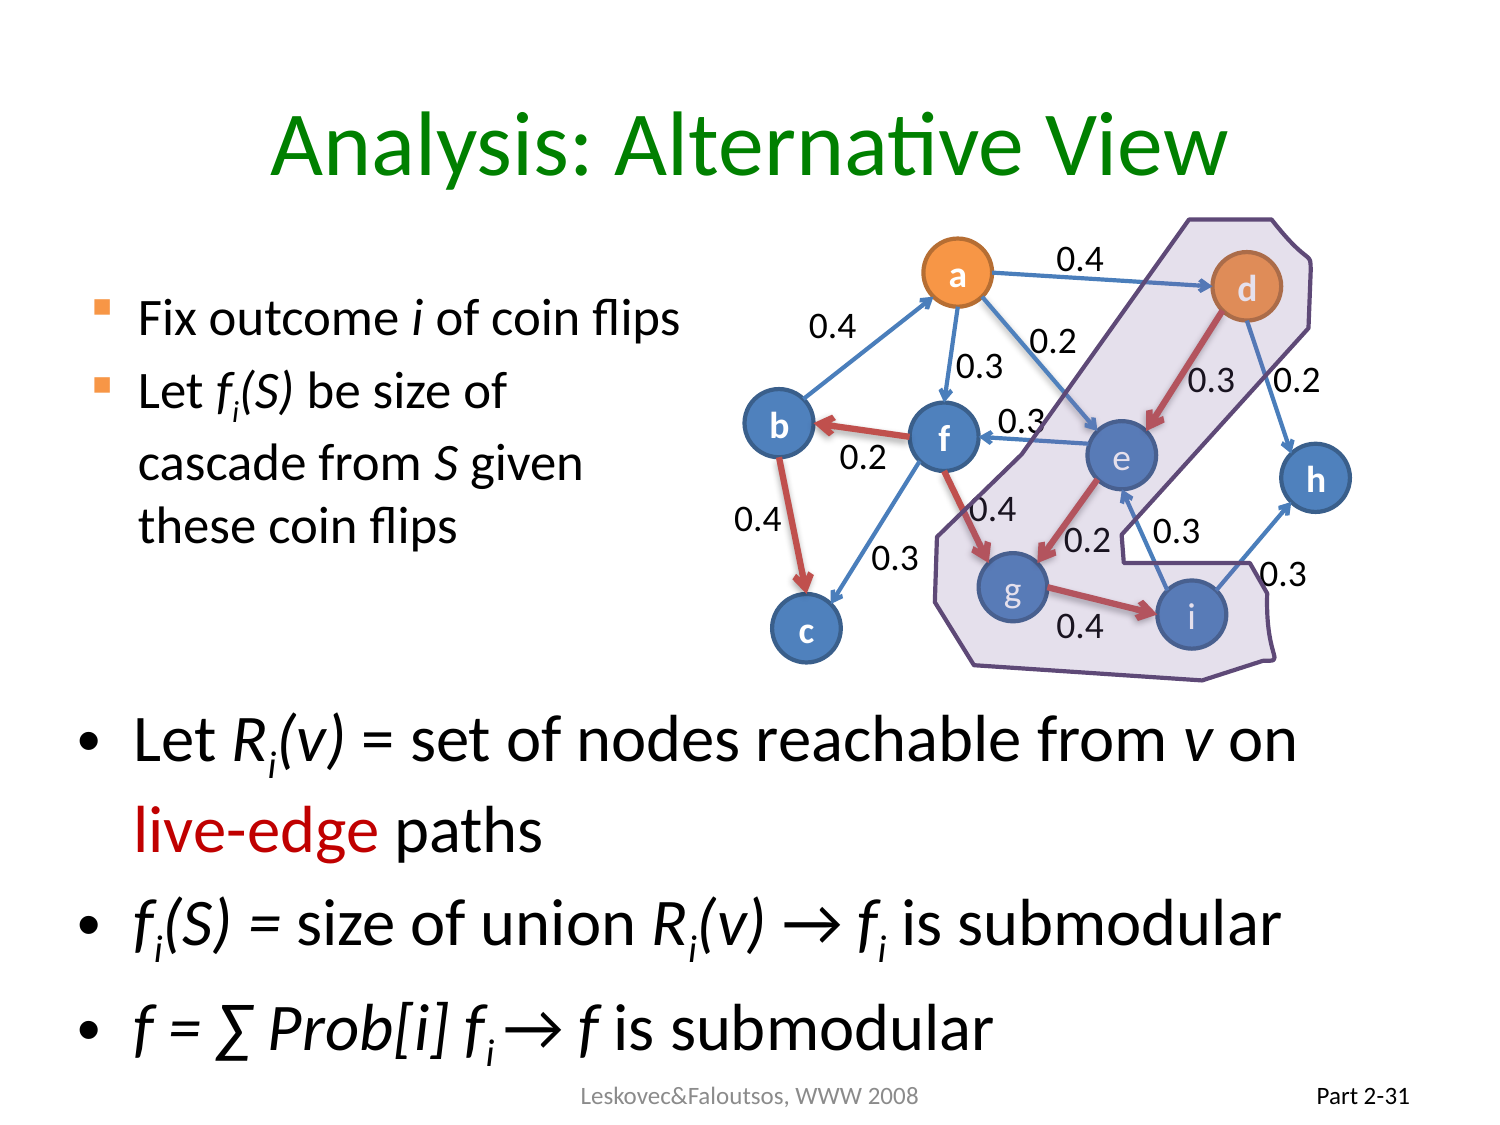

# Analysis: Alternative View

0.4
a
d
Fix outcome i of coin flips
Let fi(S) be size of cascade from S given these coin flips
0.4
0.2
0.3
0.3
0.2
b
0.3
f
e
0.2
h
0.4
0.4
0.3
0.2
0.3
0.3
g
i
c
0.4
Let Ri(v) = set of nodes reachable from v on live-edge paths
fi(S) = size of union Ri(v) → fi is submodular
f = ∑ Prob[i] fi → f is submodular

Leskovec&Faloutsos, WWW 2008
Part 2-31